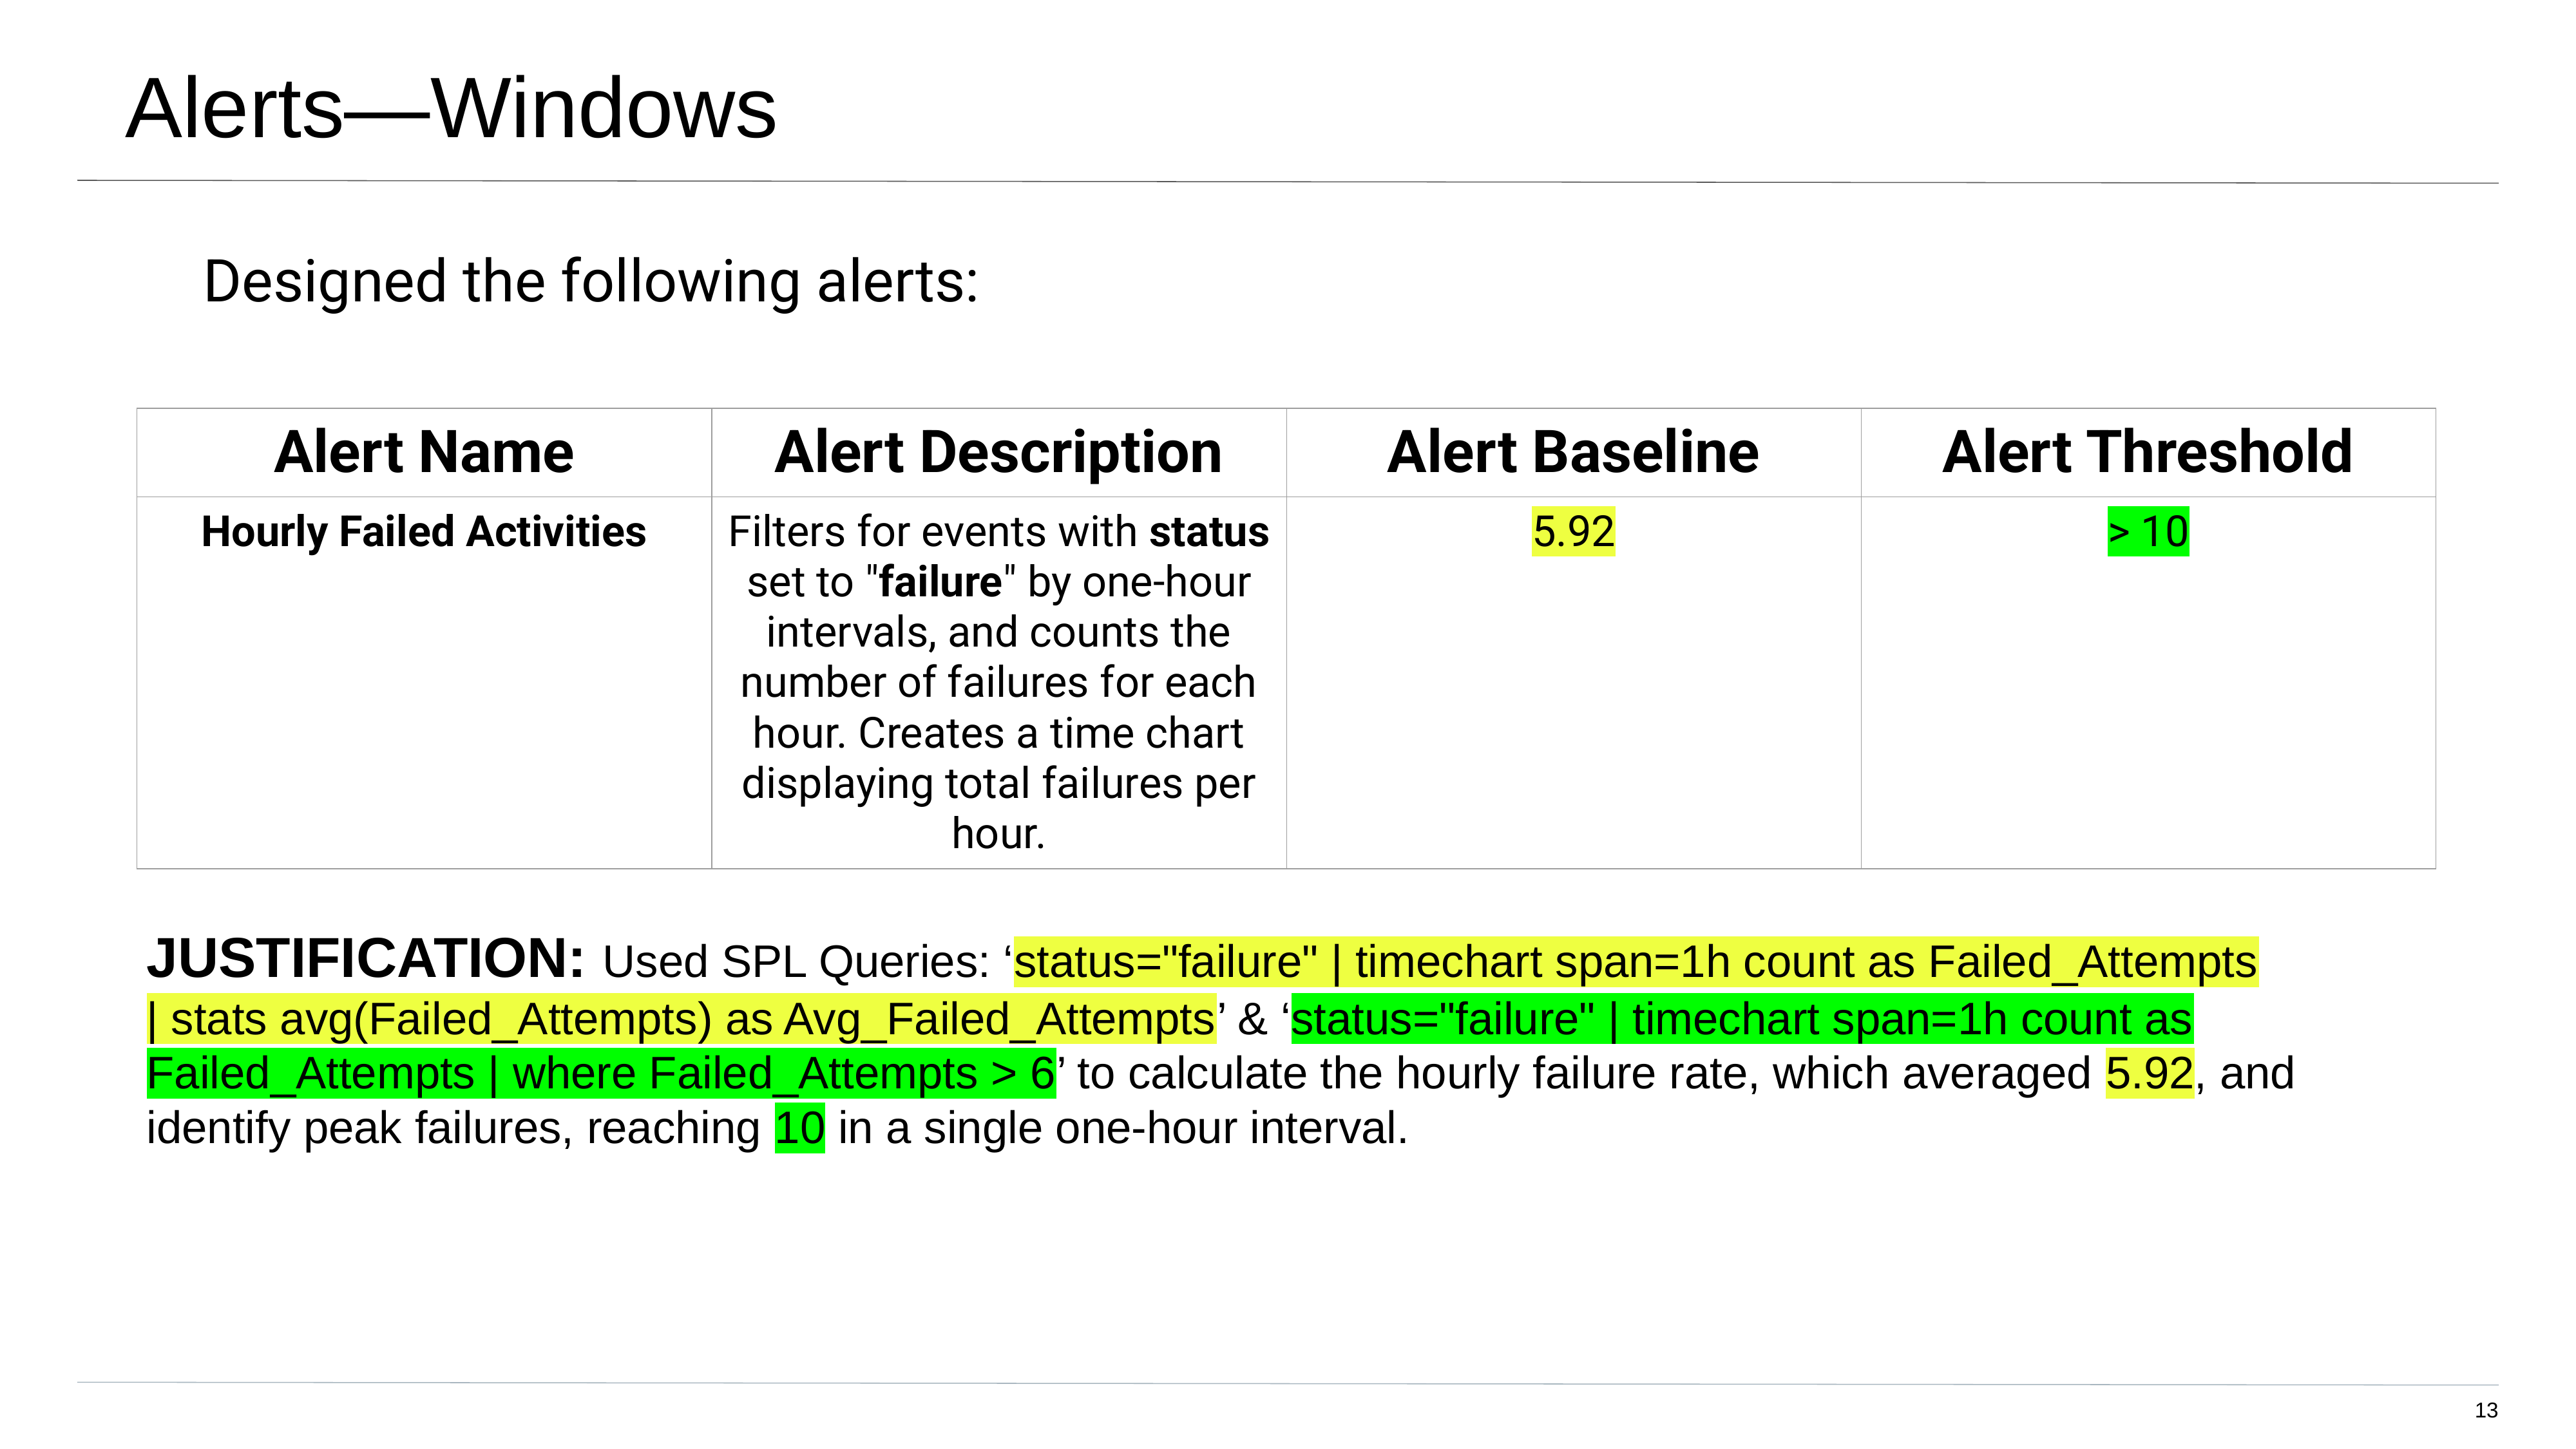

# Alerts—Windows
Designed the following alerts:

| Alert Name | Alert Description | Alert Baseline | Alert Threshold |
| --- | --- | --- | --- |
| Hourly Failed Activities | Filters for events with status set to "failure" by one-hour intervals, and counts the number of failures for each hour. Creates a time chart displaying total failures per hour. | 5.92 | > 10 |
JUSTIFICATION: Used SPL Queries: ‘status="failure" | timechart span=1h count as Failed_Attempts
| stats avg(Failed_Attempts) as Avg_Failed_Attempts’ & ‘status="failure" | timechart span=1h count as Failed_Attempts | where Failed_Attempts > 6’ to calculate the hourly failure rate, which averaged 5.92, and identify peak failures, reaching 10 in a single one-hour interval.

13